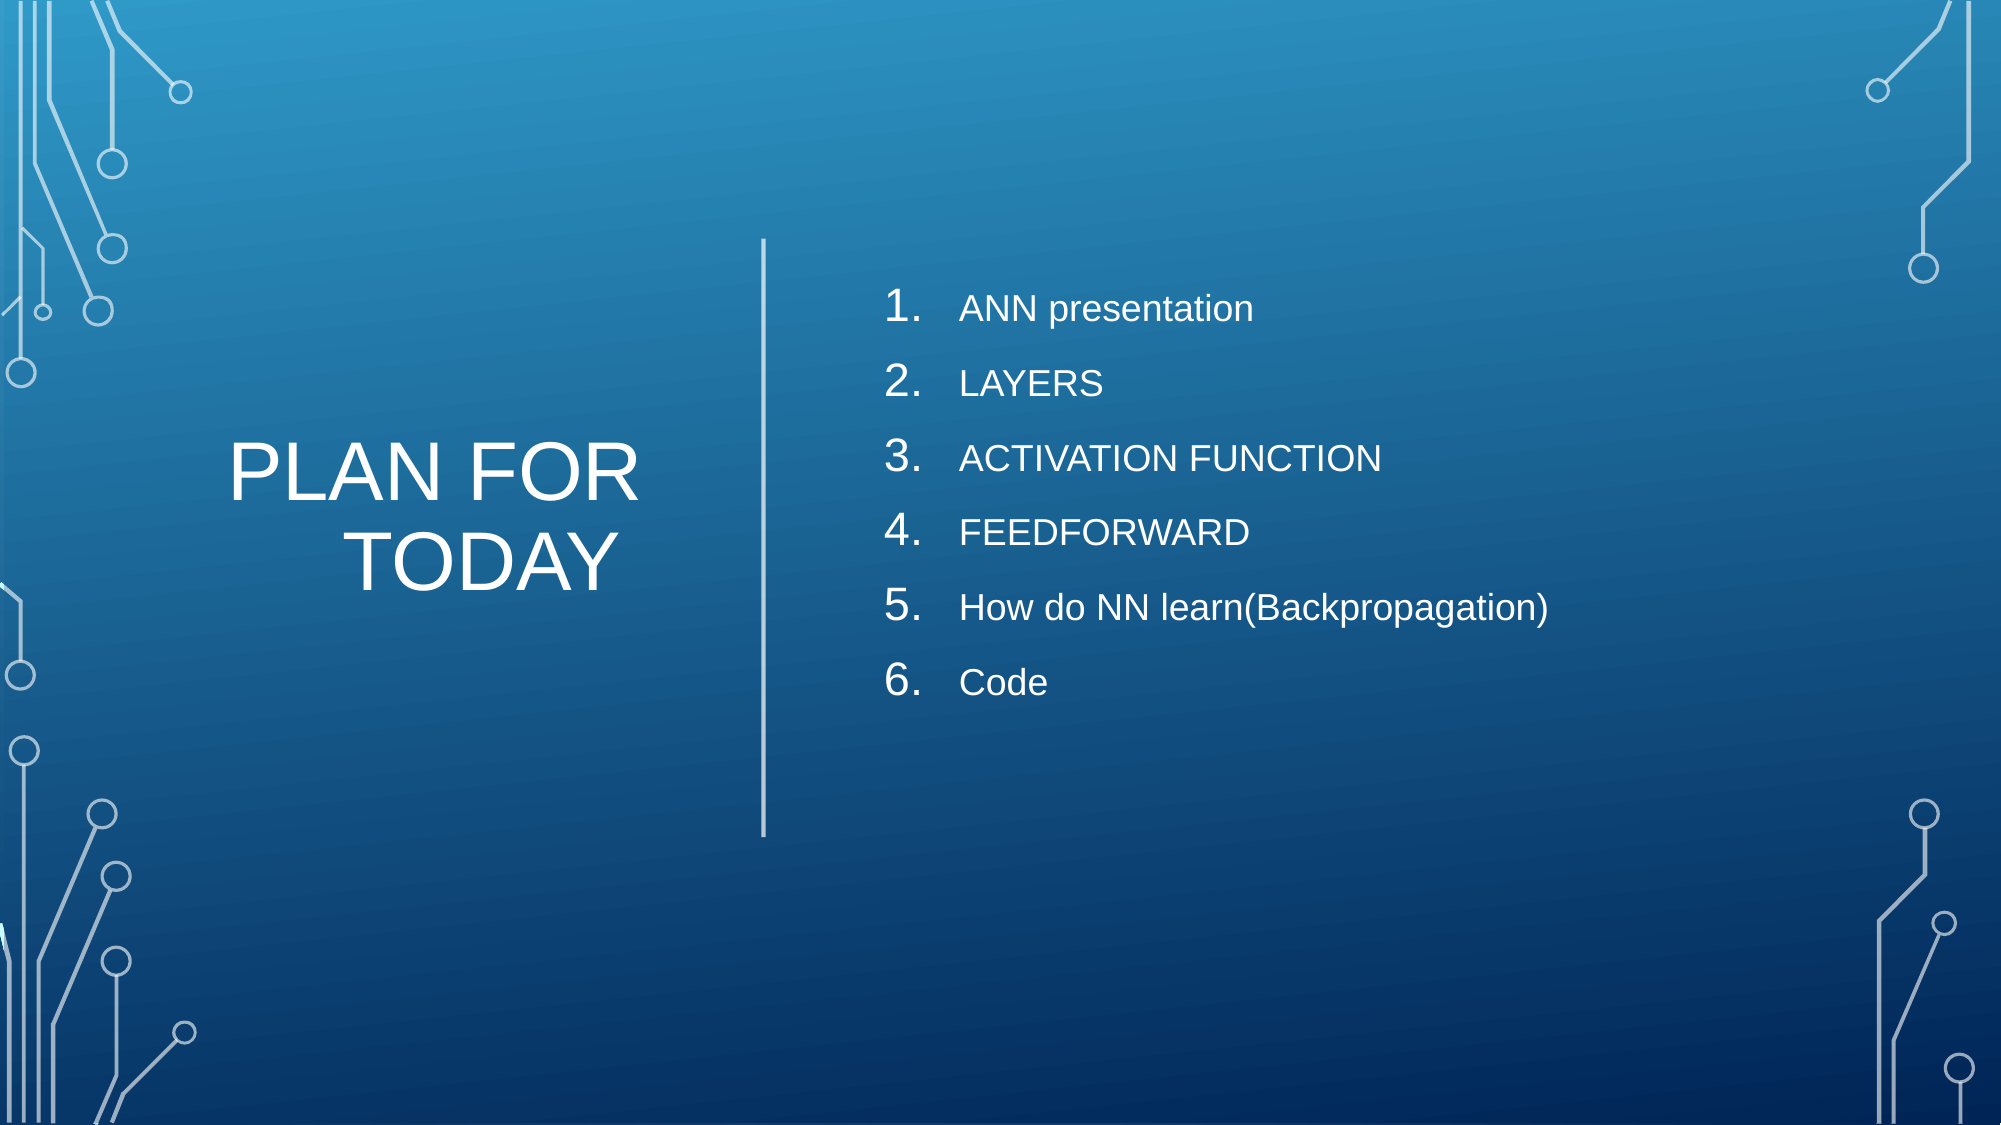

# Plan for today
ANN presentation
LAYERS
ACTIVATION FUNCTION
FEEDFORWARD
How do NN learn(Backpropagation)
Code